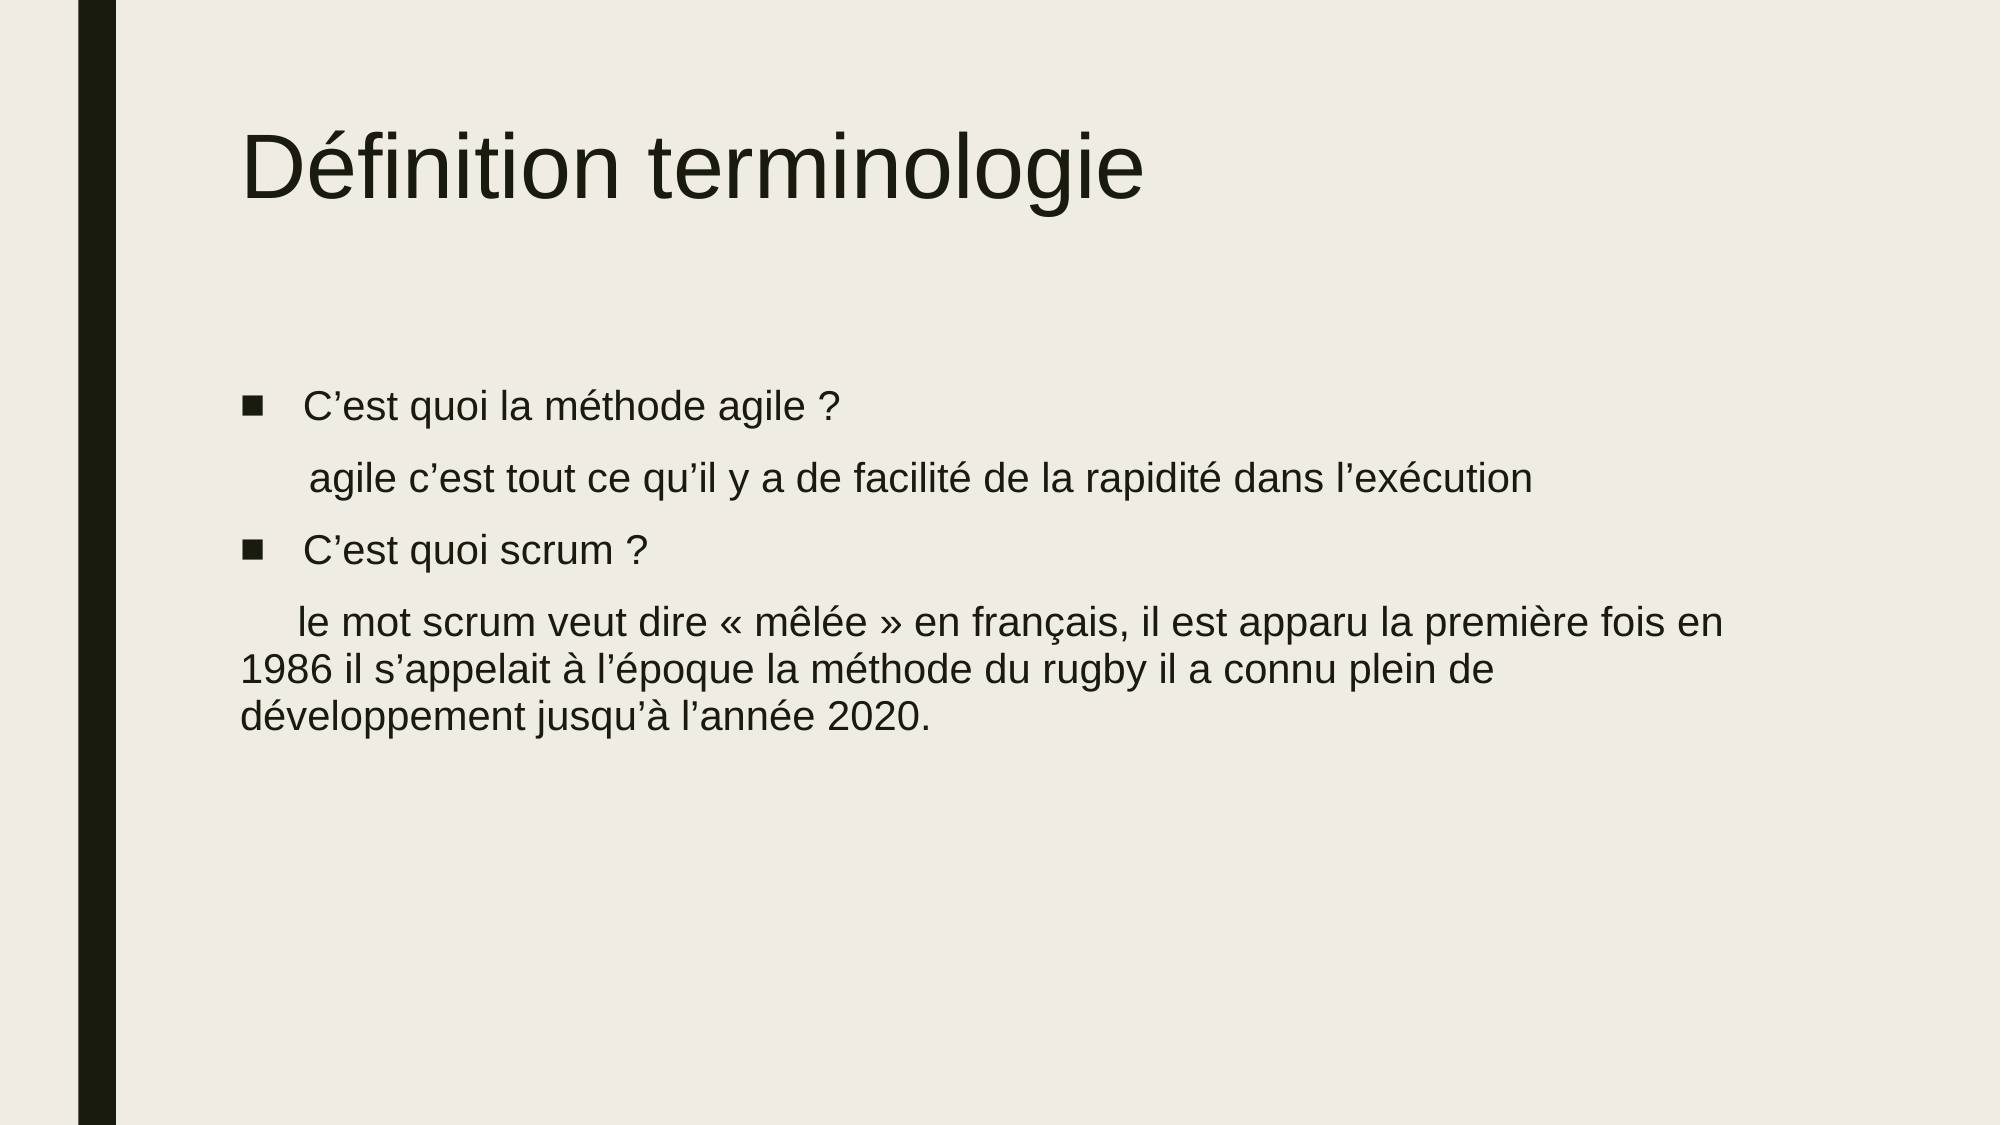

# Définition terminologie
C’est quoi la méthode agile ?
      agile c’est tout ce qu’il y a de facilité de la rapidité dans l’exécution
C’est quoi scrum ?
     le mot scrum veut dire « mêlée » en français, il est apparu la première fois en 1986 il s’appelait à l’époque la méthode du rugby il a connu plein de développement jusqu’à l’année 2020.